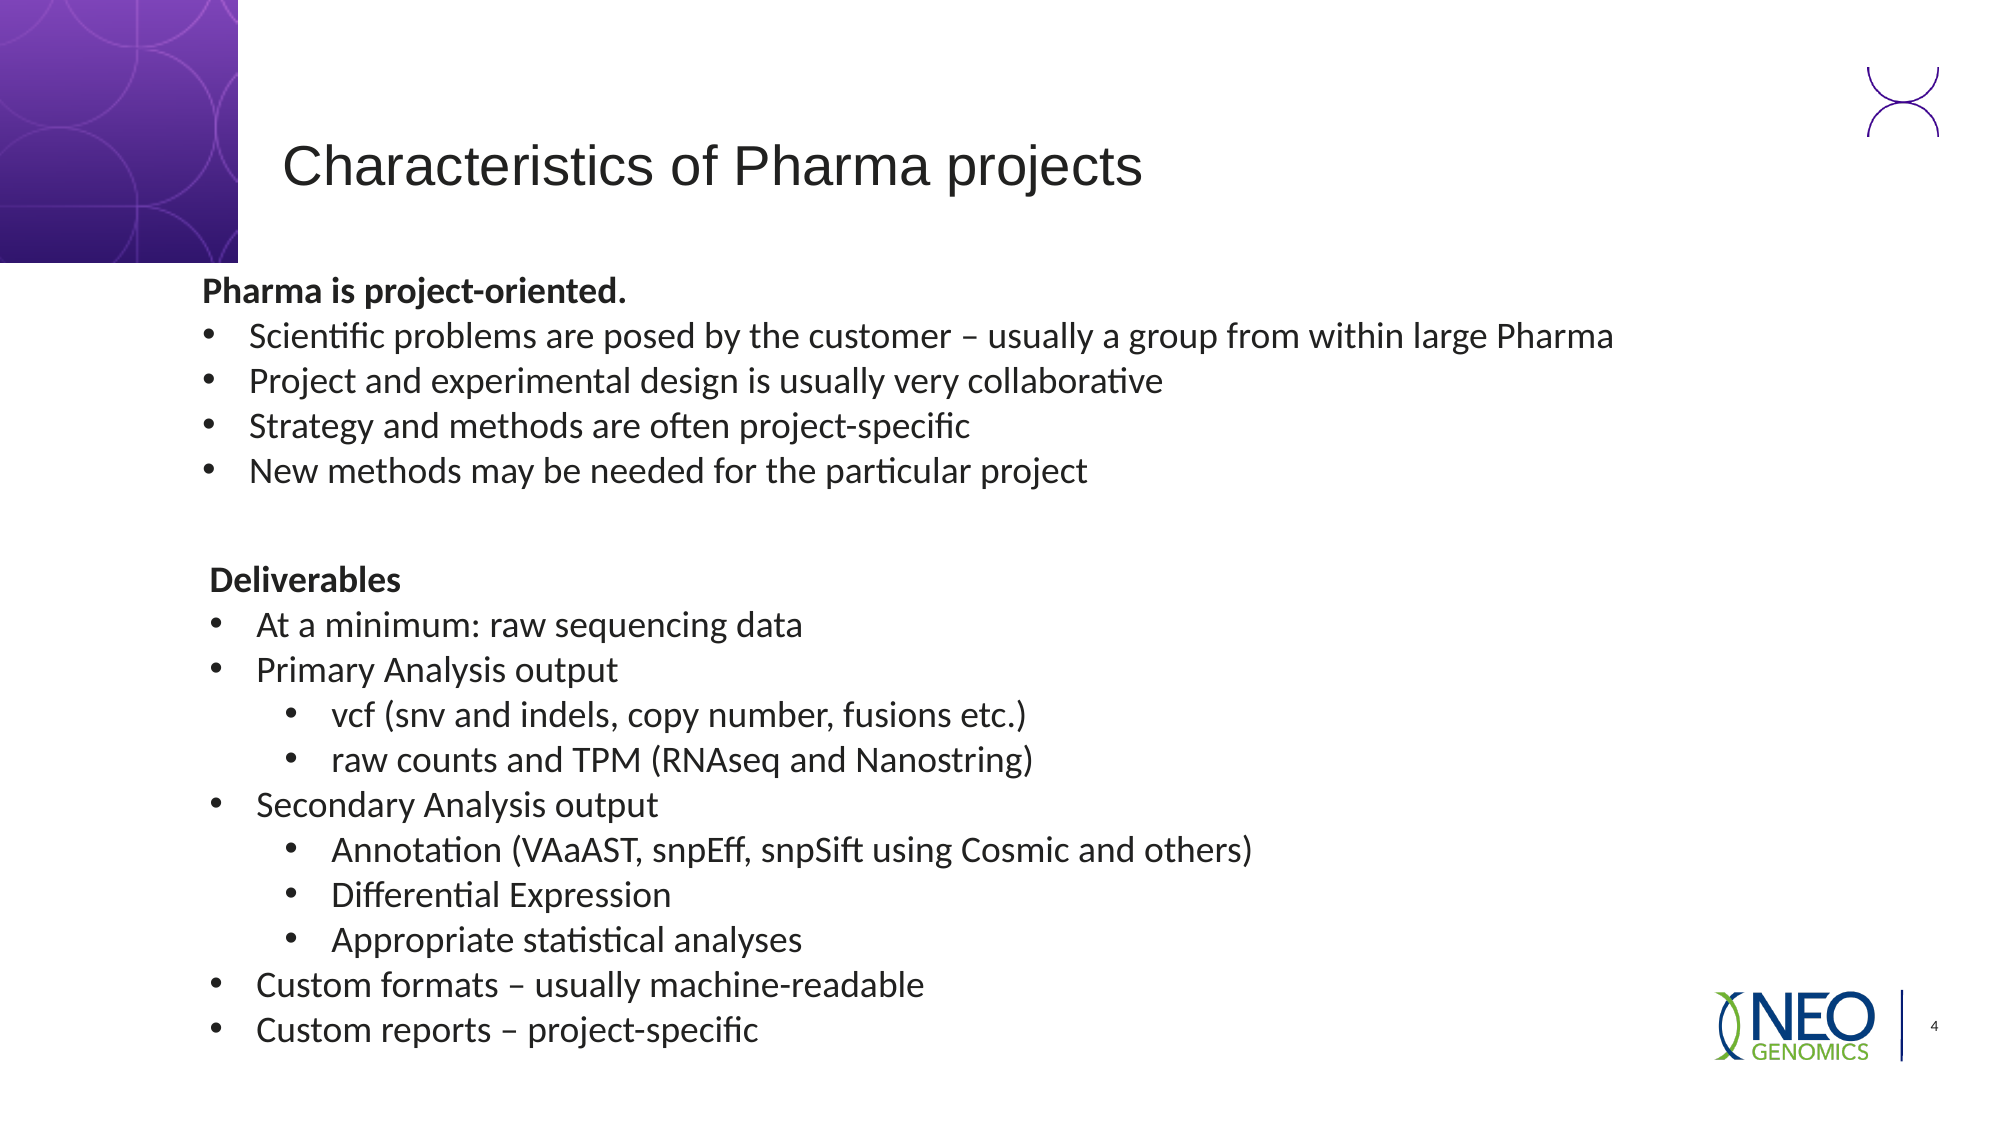

# Characteristics of Pharma projects
Pharma is project-oriented.
Scientific problems are posed by the customer – usually a group from within large Pharma
Project and experimental design is usually very collaborative
Strategy and methods are often project-specific
New methods may be needed for the particular project
Deliverables
At a minimum: raw sequencing data
Primary Analysis output
vcf (snv and indels, copy number, fusions etc.)
raw counts and TPM (RNAseq and Nanostring)
Secondary Analysis output
Annotation (VAaAST, snpEff, snpSift using Cosmic and others)
Differential Expression
Appropriate statistical analyses
Custom formats – usually machine-readable
Custom reports – project-specific

4